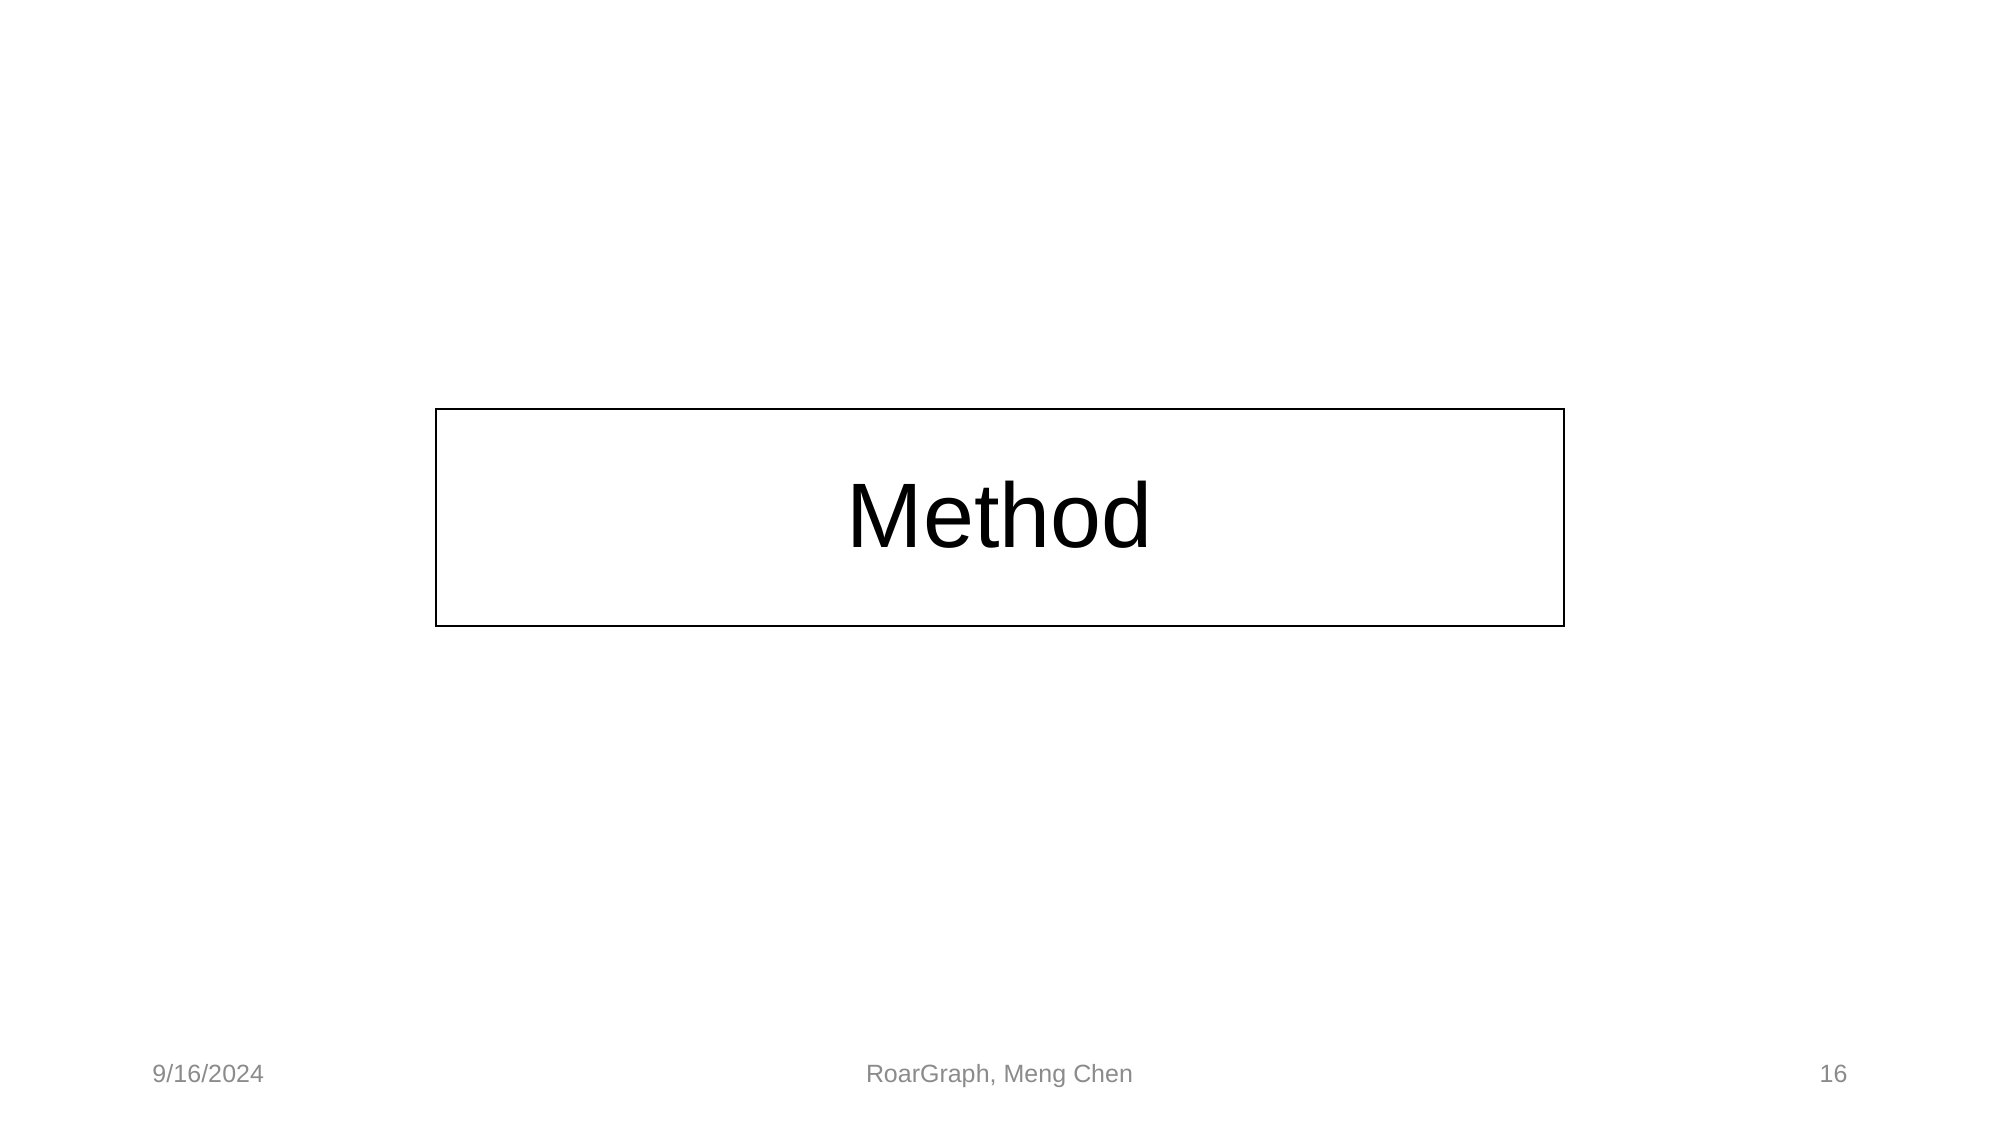

# Method
9/16/2024
RoarGraph, Meng Chen
16